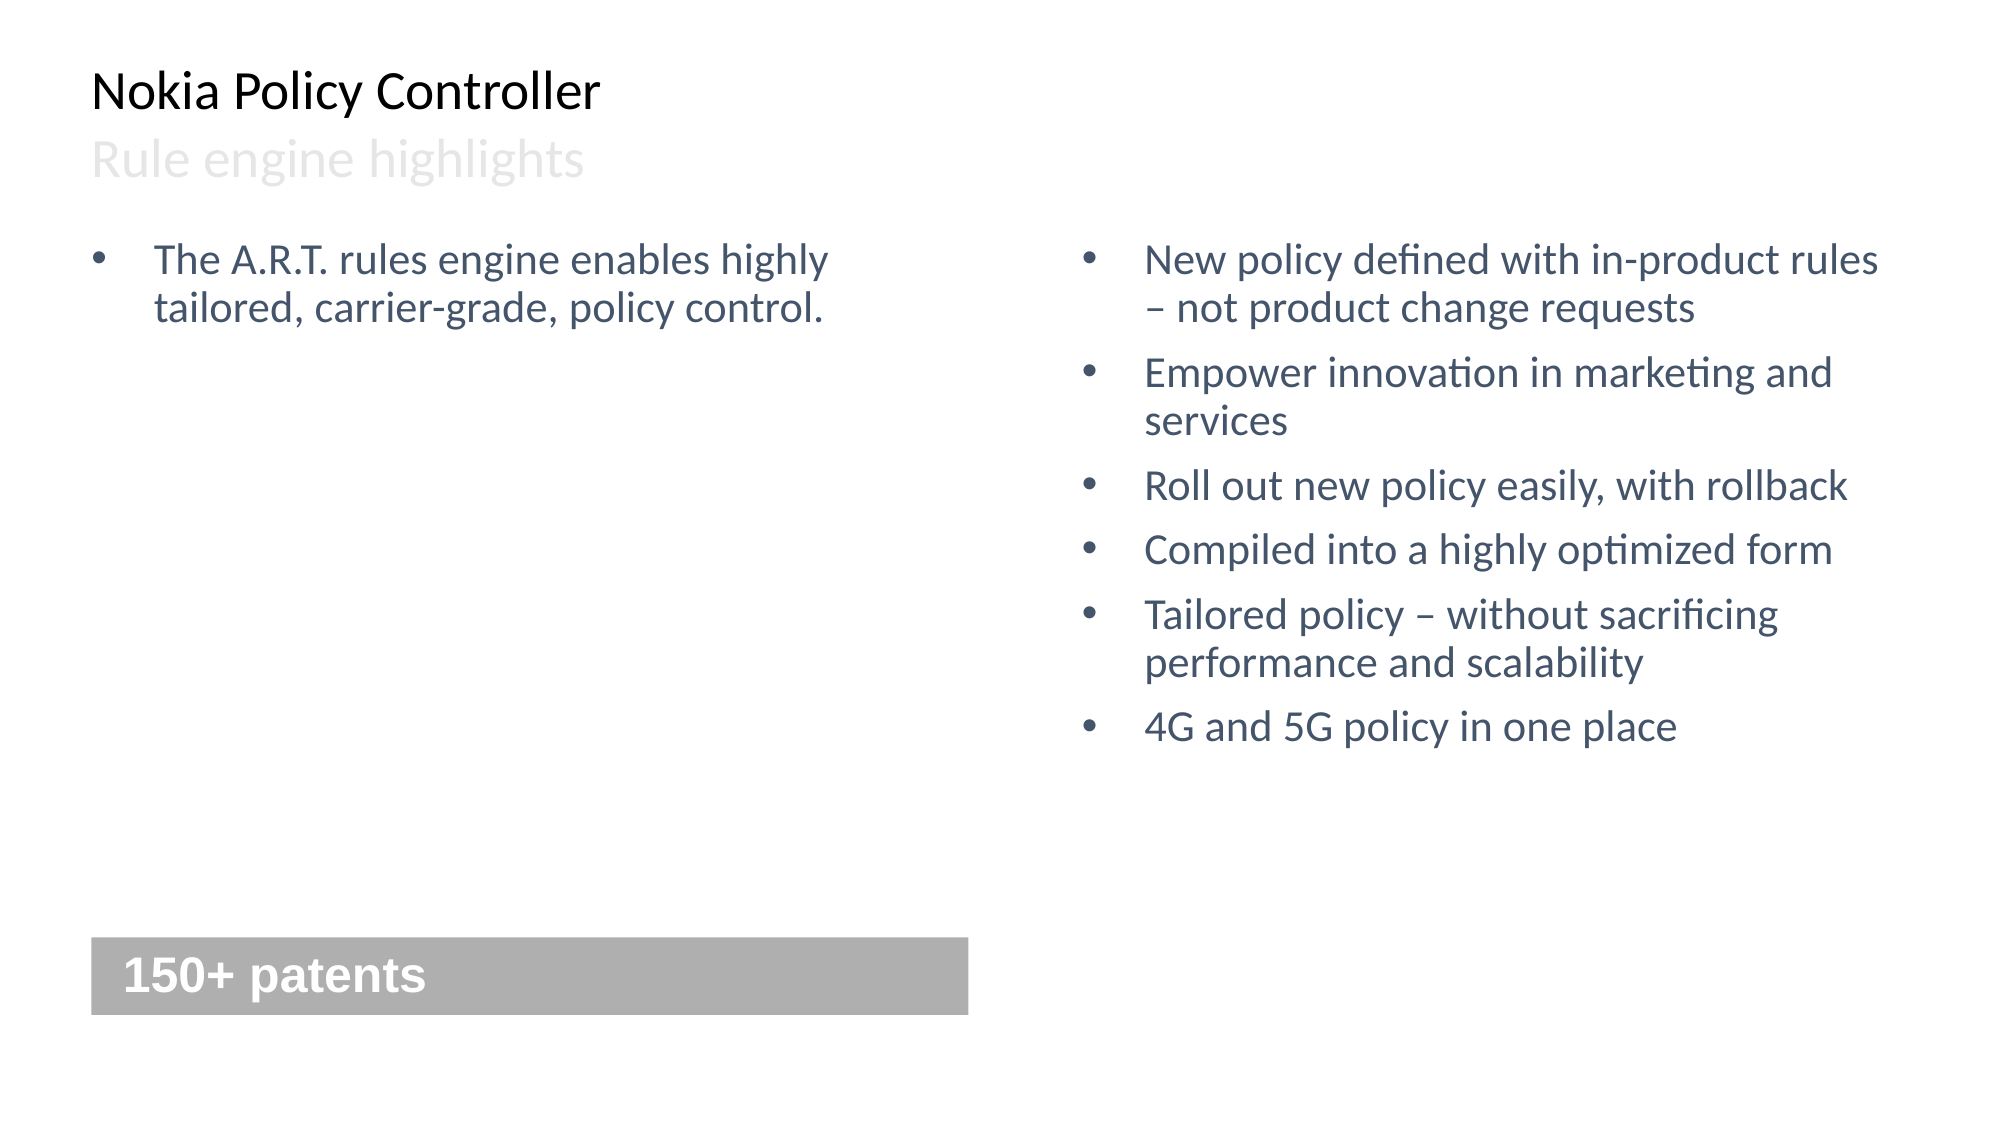

Nokia Policy Controller
Rule engine highlights
The A.R.T. rules engine enables highly tailored, carrier-grade, policy control.
New policy defined with in-product rules – not product change requests
Empower innovation in marketing and services
Roll out new policy easily, with rollback
Compiled into a highly optimized form
Tailored policy – without sacrificing performance and scalability
4G and 5G policy in one place
150+ patents